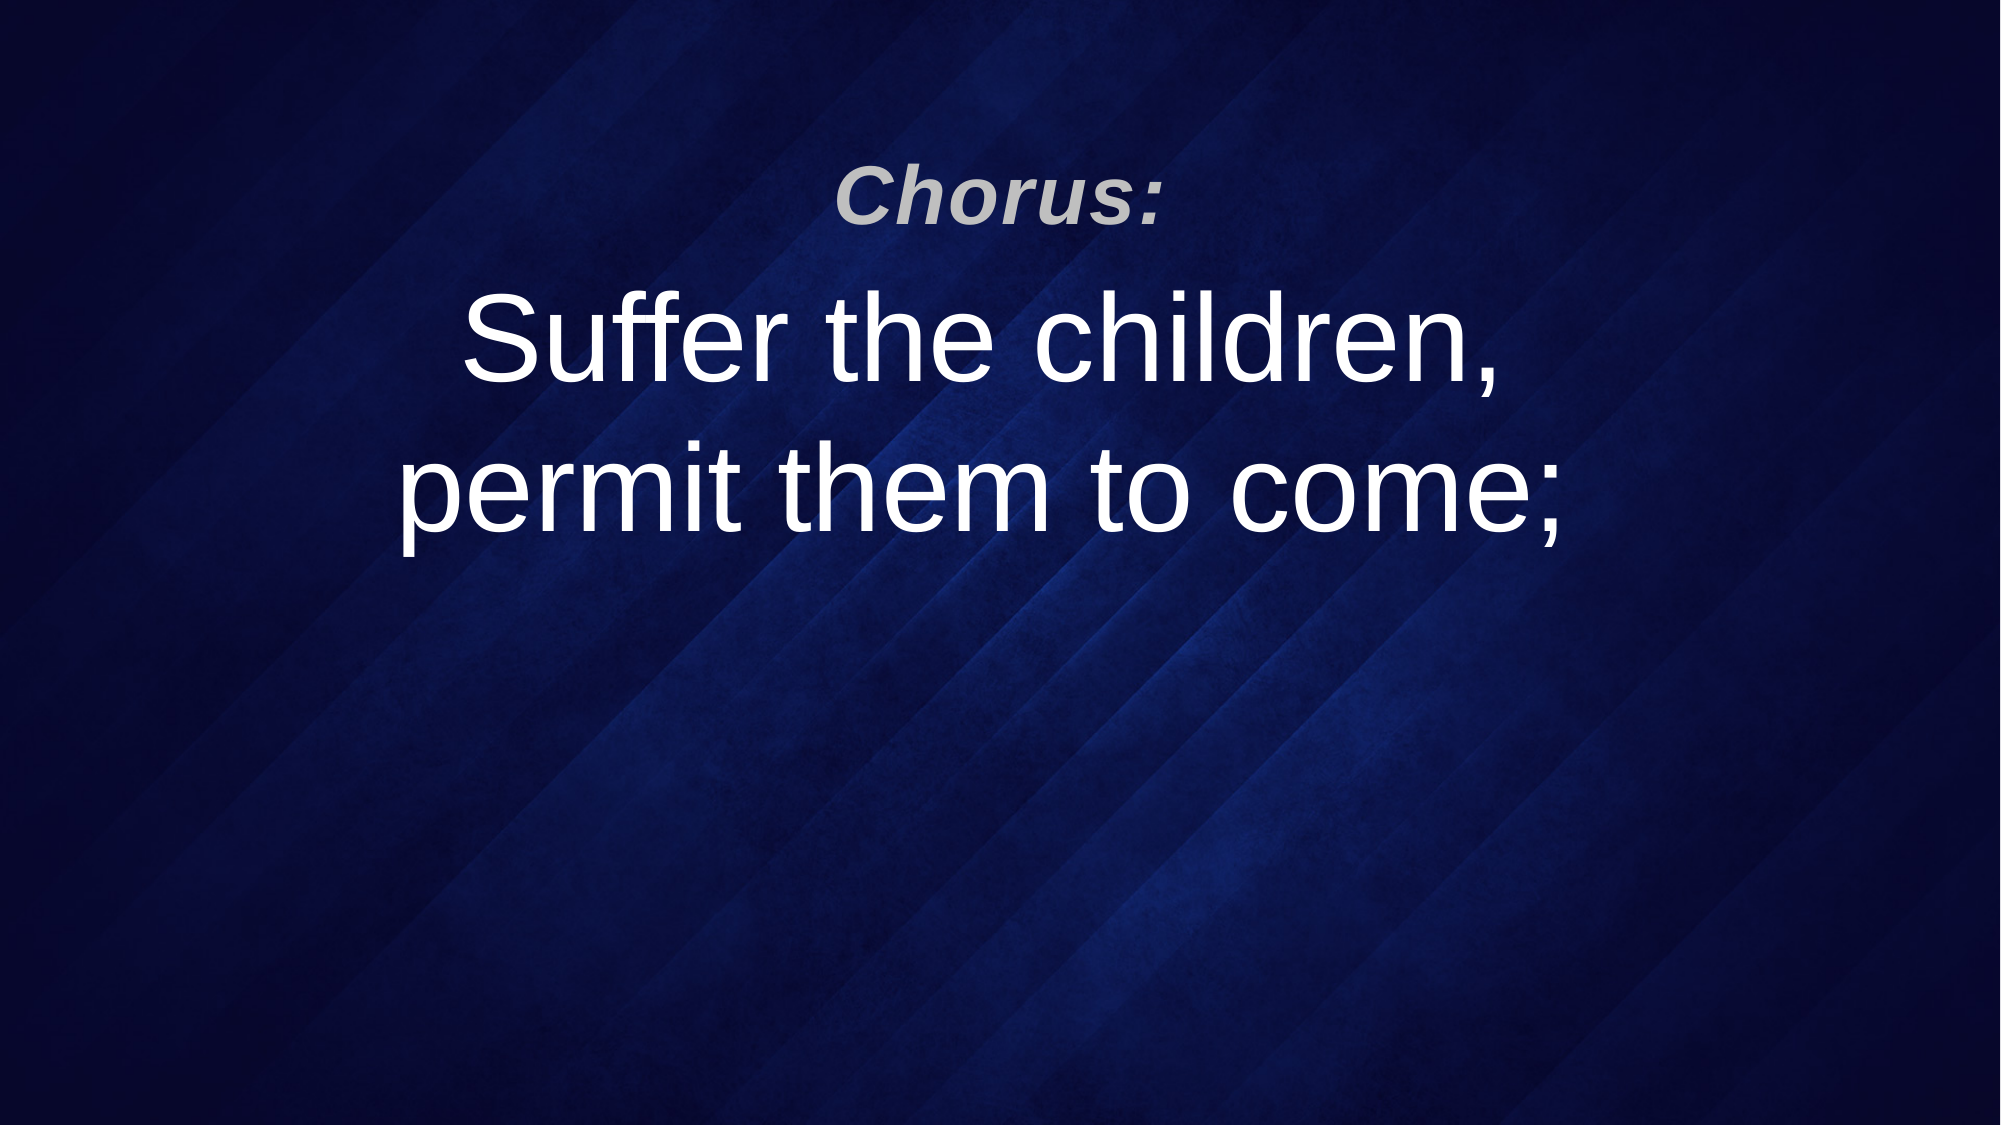

Chorus:
# Suffer the children, permit them to come;